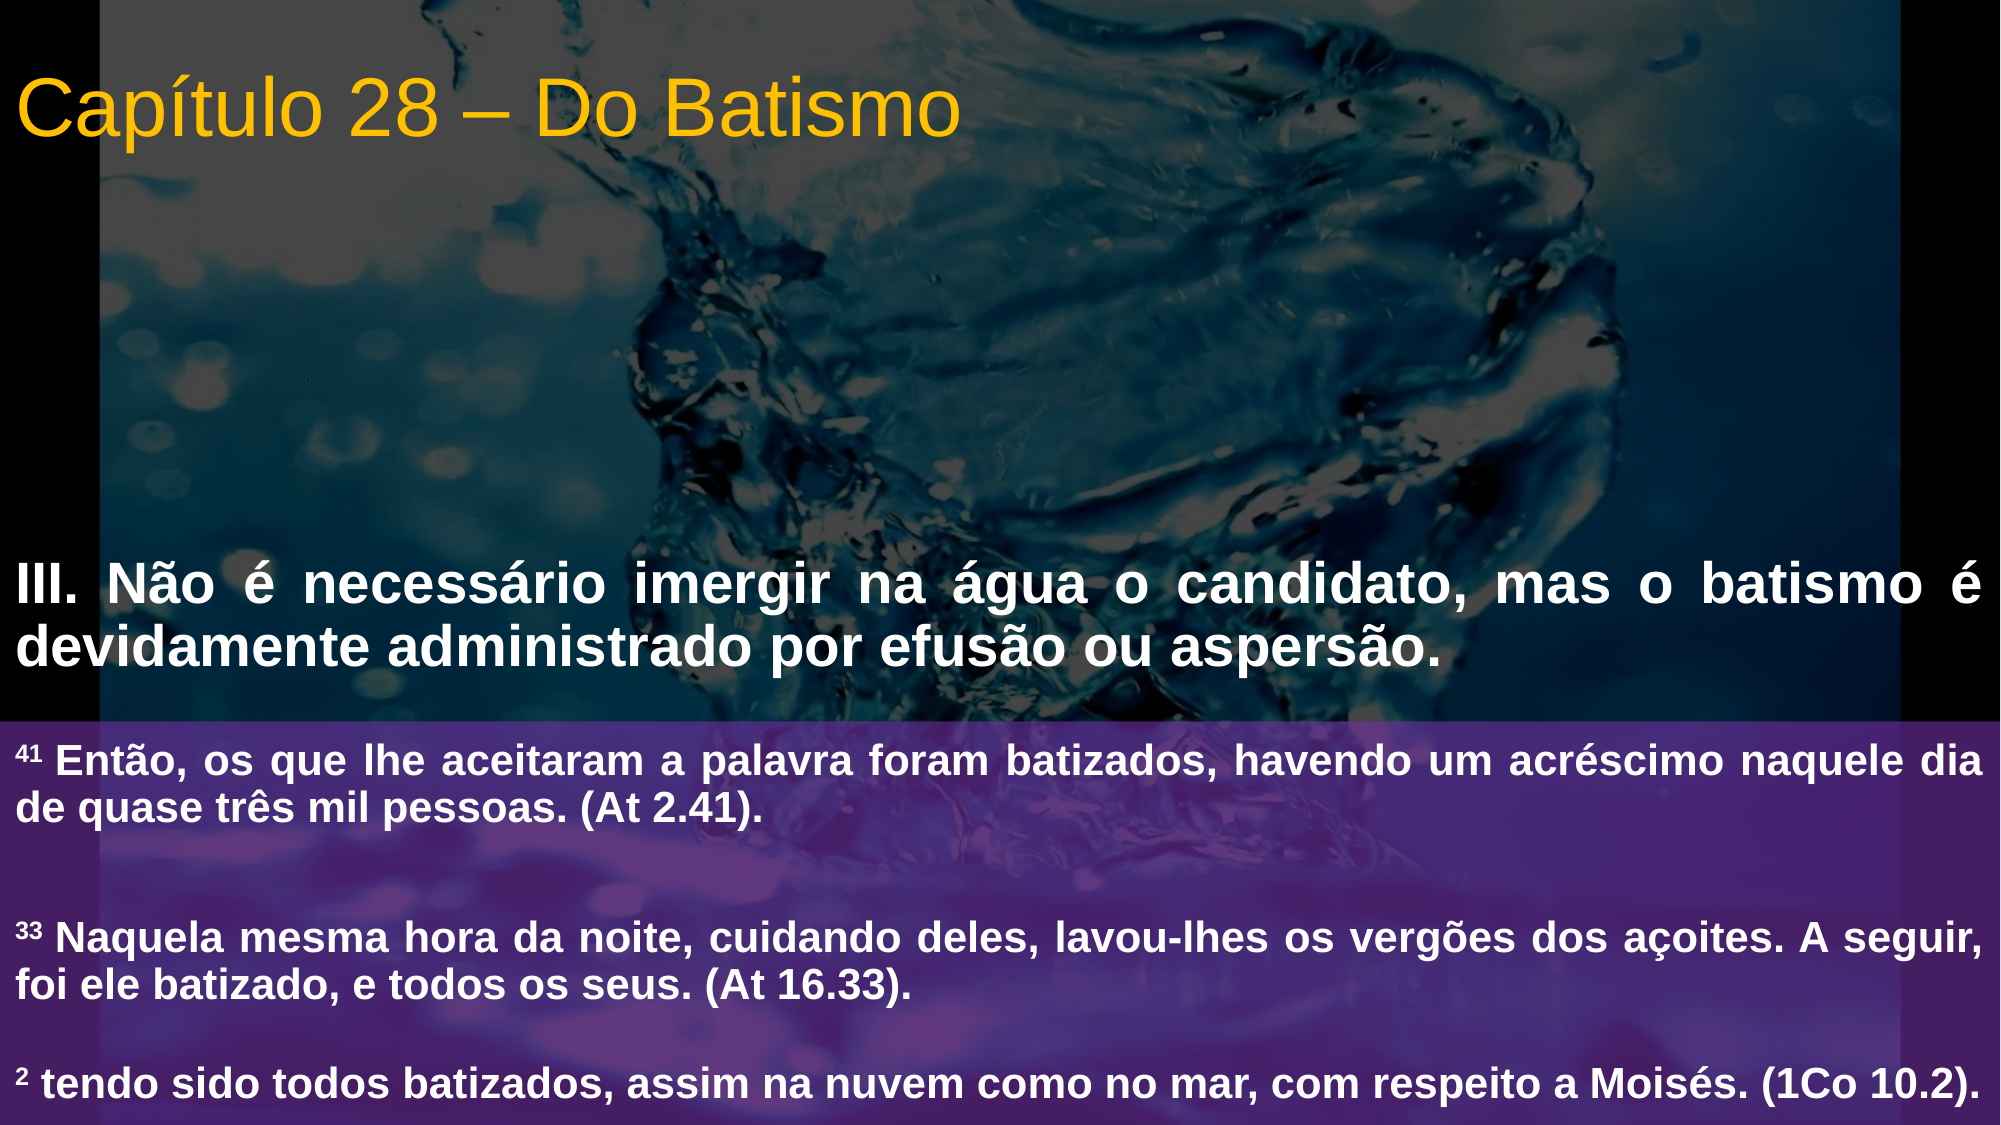

# Capítulo 28 – Do Batismo
III. Não é necessário imergir na água o candidato, mas o batismo é devidamente administrado por efusão ou aspersão.
41 Então, os que lhe aceitaram a palavra foram batizados, havendo um acréscimo naquele dia de quase três mil pessoas. (At 2.41).

33 Naquela mesma hora da noite, cuidando deles, lavou-lhes os vergões dos açoites. A seguir, foi ele batizado, e todos os seus. (At 16.33).

2 tendo sido todos batizados, assim na nuvem como no mar, com respeito a Moisés. (1Co 10.2).